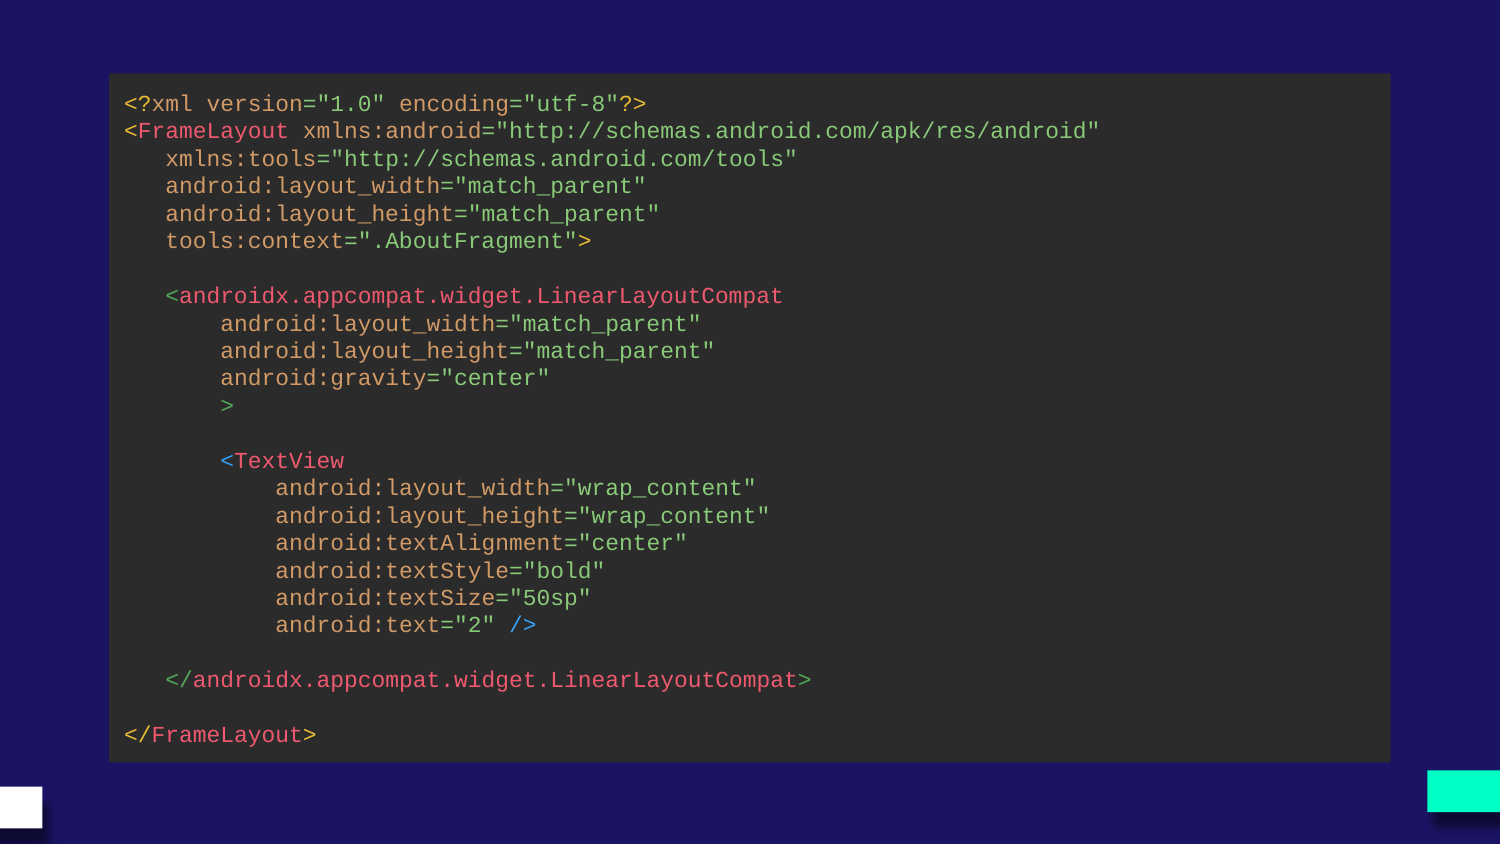

<?xml version="1.0" encoding="utf-8"?>
<FrameLayout xmlns:android="http://schemas.android.com/apk/res/android"
   xmlns:tools="http://schemas.android.com/tools"
   android:layout_width="match_parent"
   android:layout_height="match_parent"
   tools:context=".AboutFragment">

   <androidx.appcompat.widget.LinearLayoutCompat
       android:layout_width="match_parent"
       android:layout_height="match_parent"
       android:gravity="center"
       >

       <TextView
           android:layout_width="wrap_content"
           android:layout_height="wrap_content"
           android:textAlignment="center"
           android:textStyle="bold"
           android:textSize="50sp"
           android:text="2" />

   </androidx.appcompat.widget.LinearLayoutCompat>

</FrameLayout>